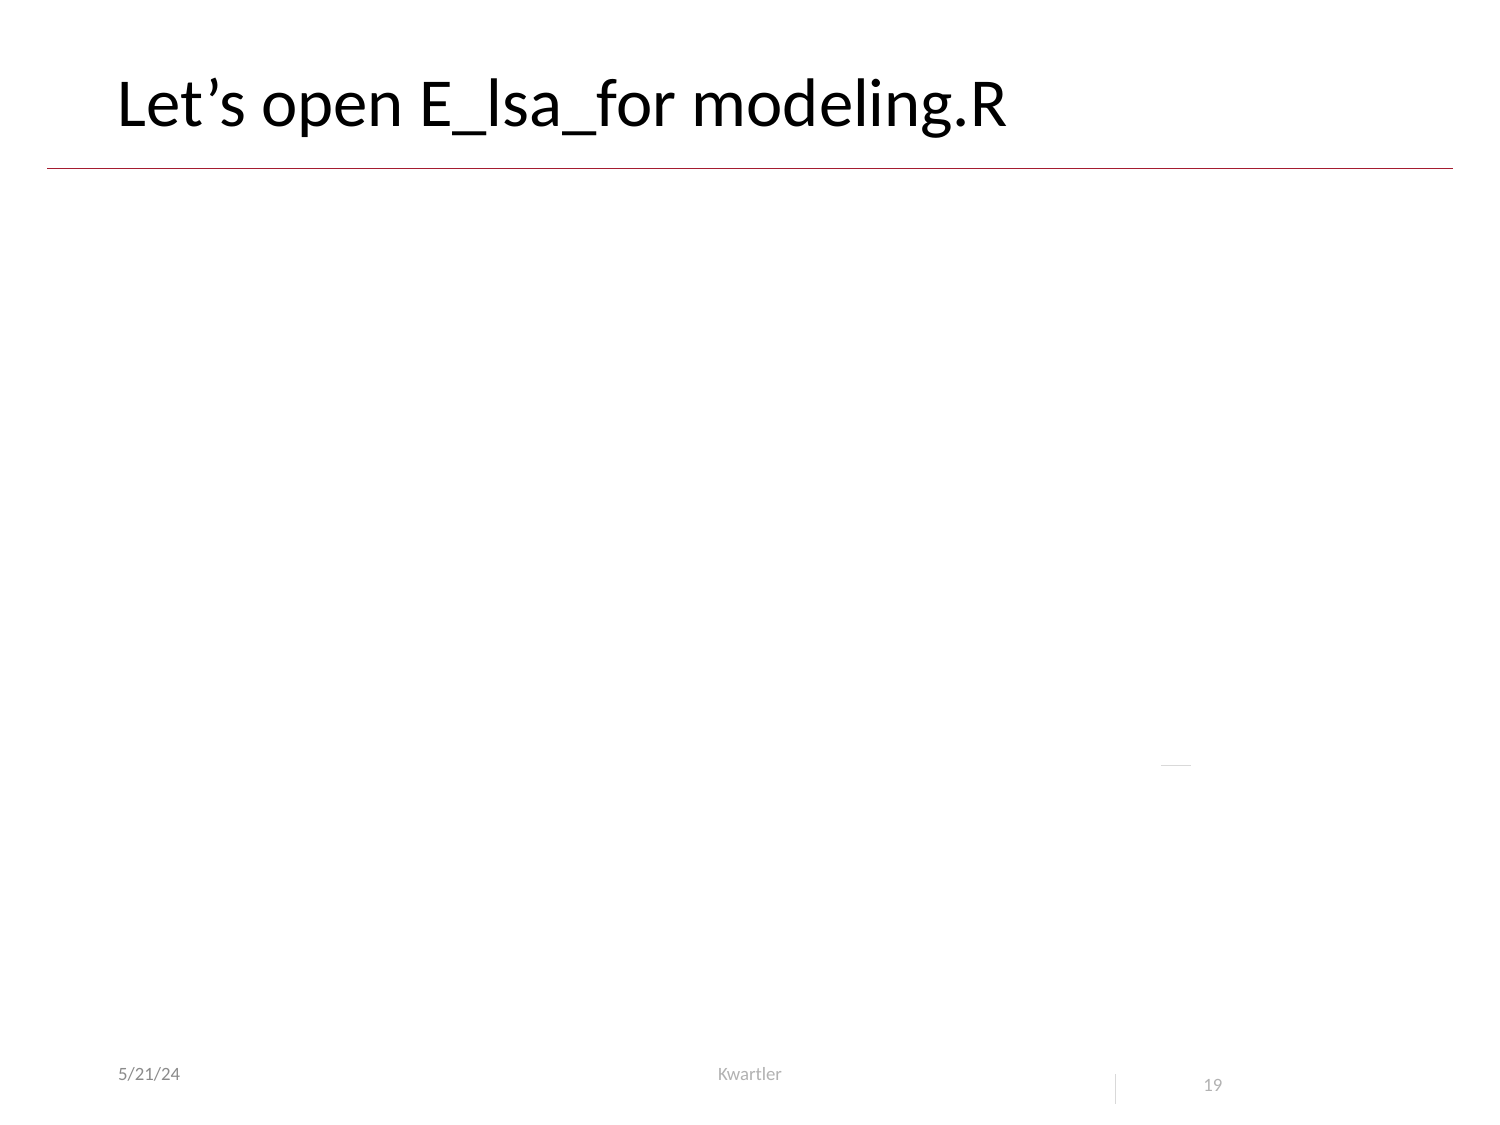

# Let’s open E_lsa_for modeling.R
5/21/24
Kwartler
19